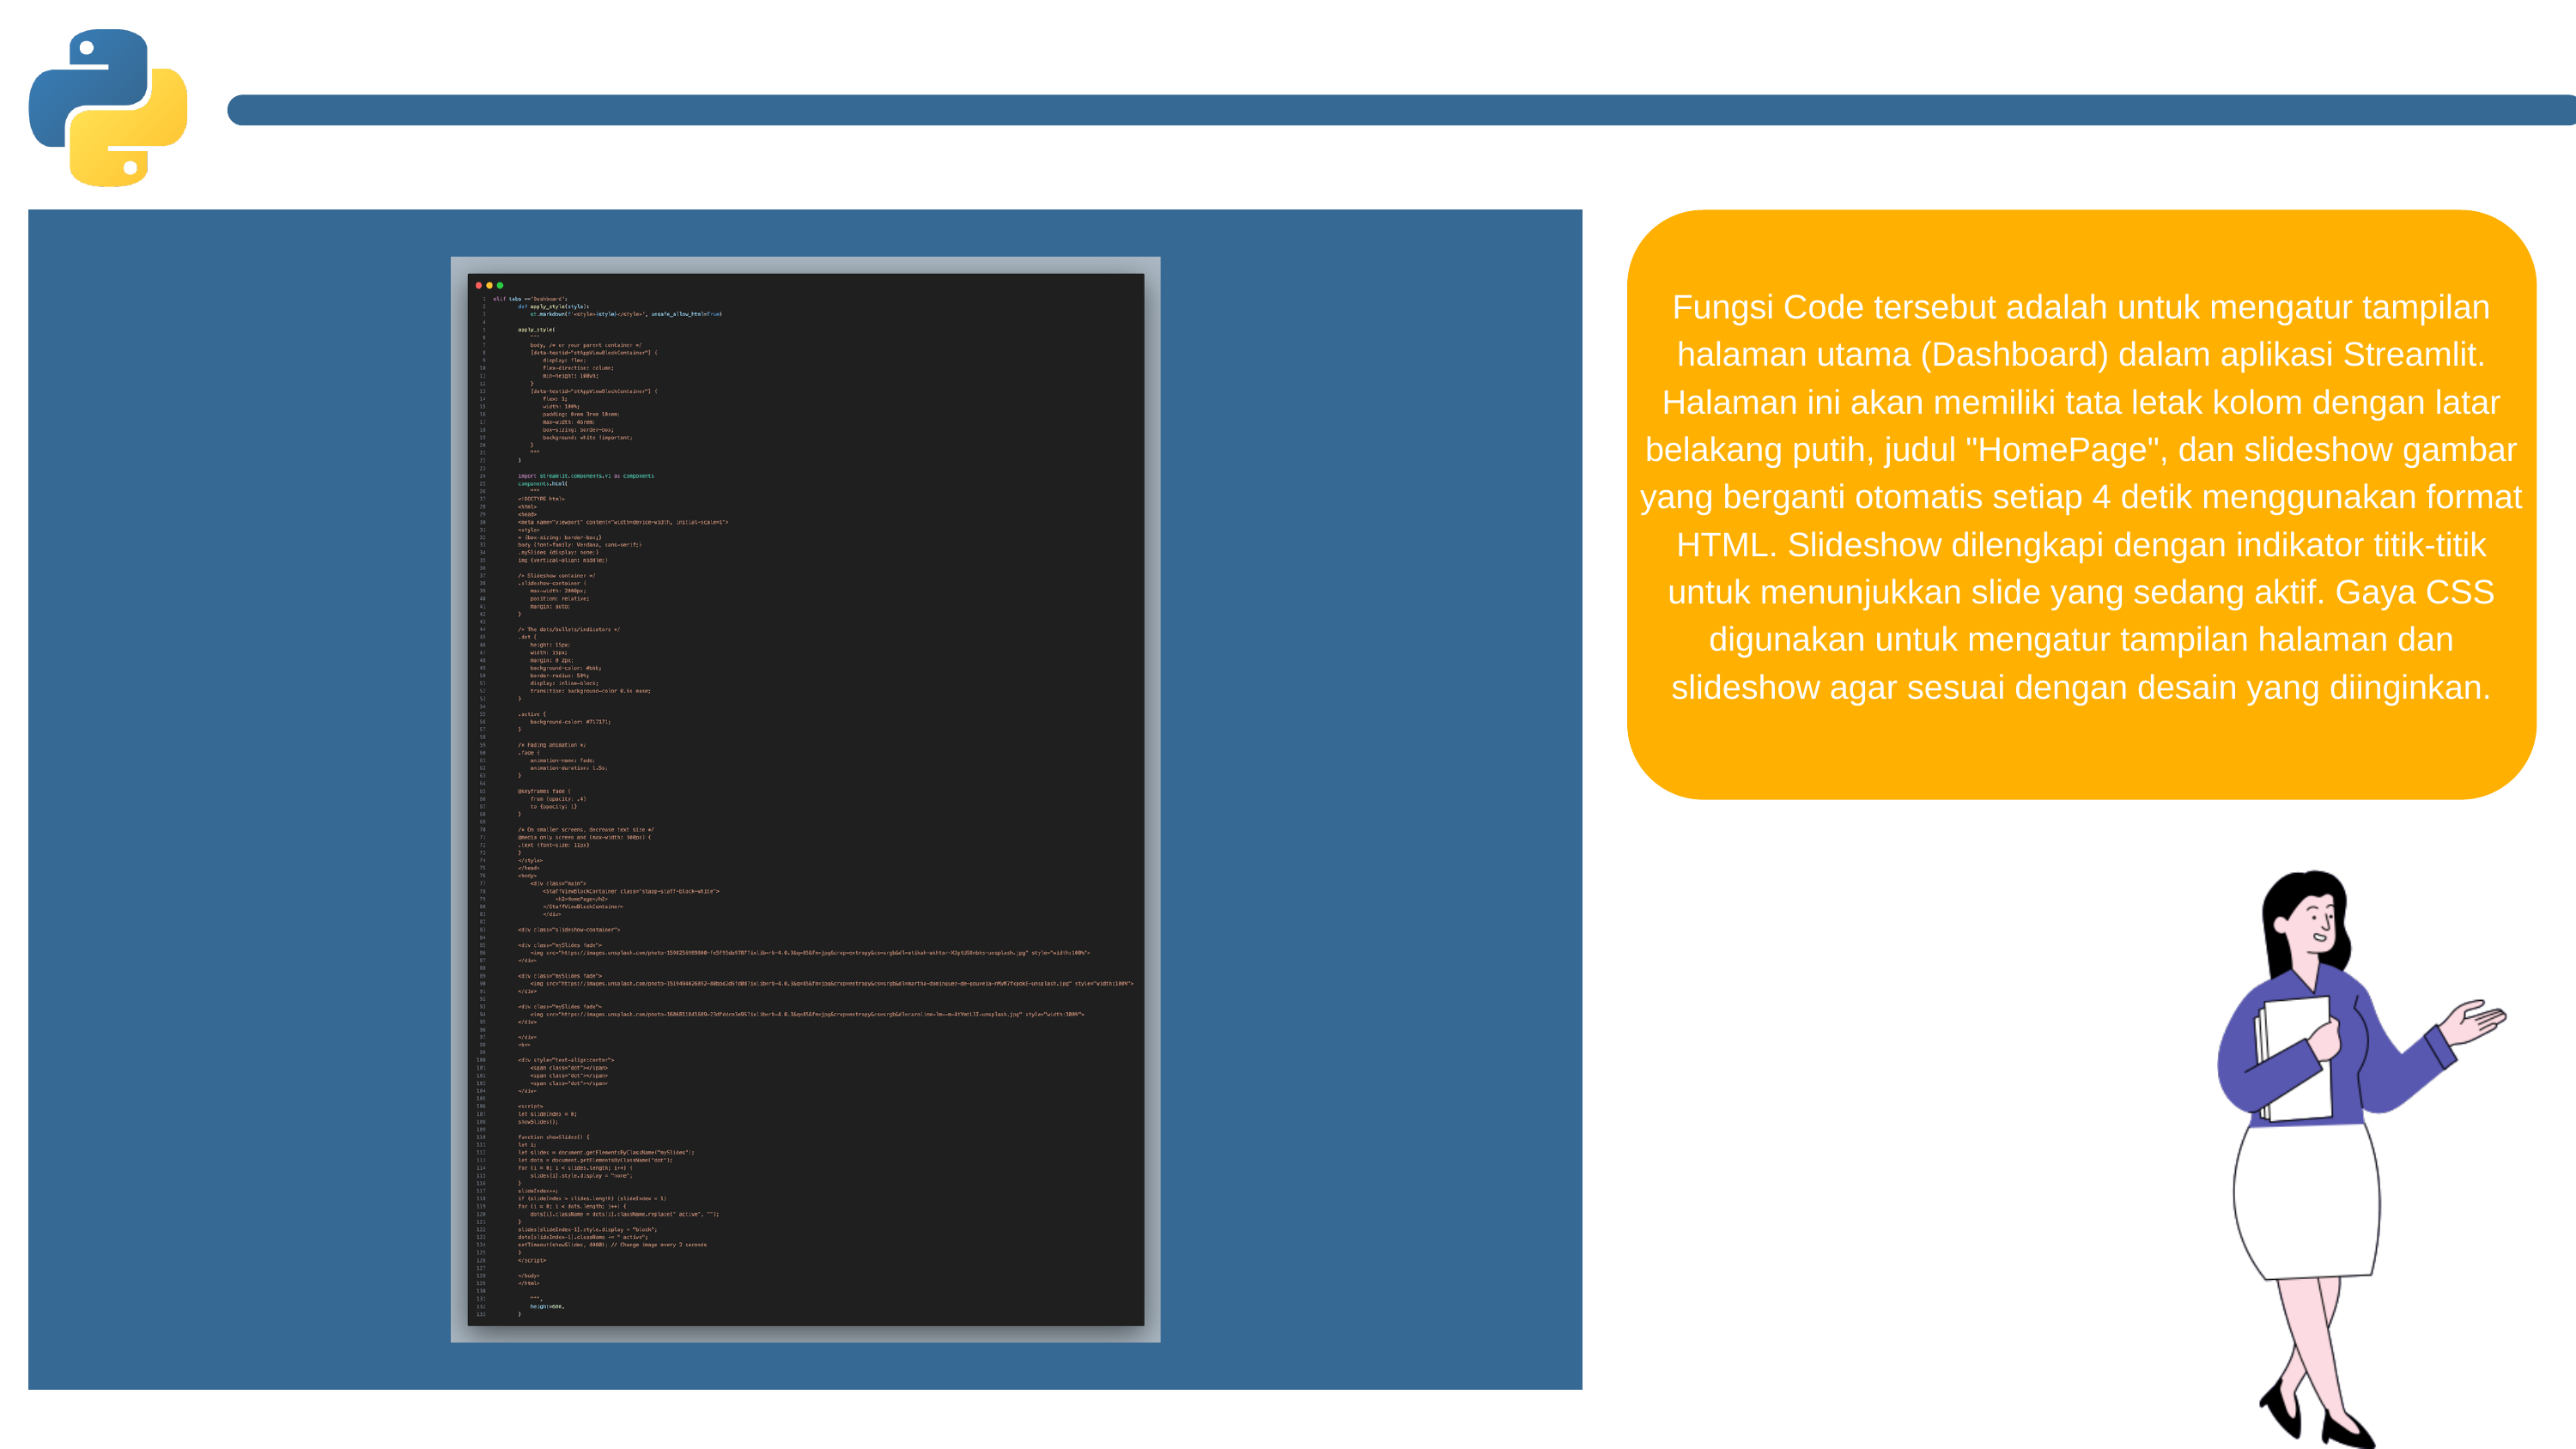

Fungsi Code tersebut adalah untuk mengatur tampilan halaman utama (Dashboard) dalam aplikasi Streamlit. Halaman ini akan memiliki tata letak kolom dengan latar belakang putih, judul "HomePage", dan slideshow gambar yang berganti otomatis setiap 4 detik menggunakan format HTML. Slideshow dilengkapi dengan indikator titik-titik untuk menunjukkan slide yang sedang aktif. Gaya CSS digunakan untuk mengatur tampilan halaman dan slideshow agar sesuai dengan desain yang diinginkan.